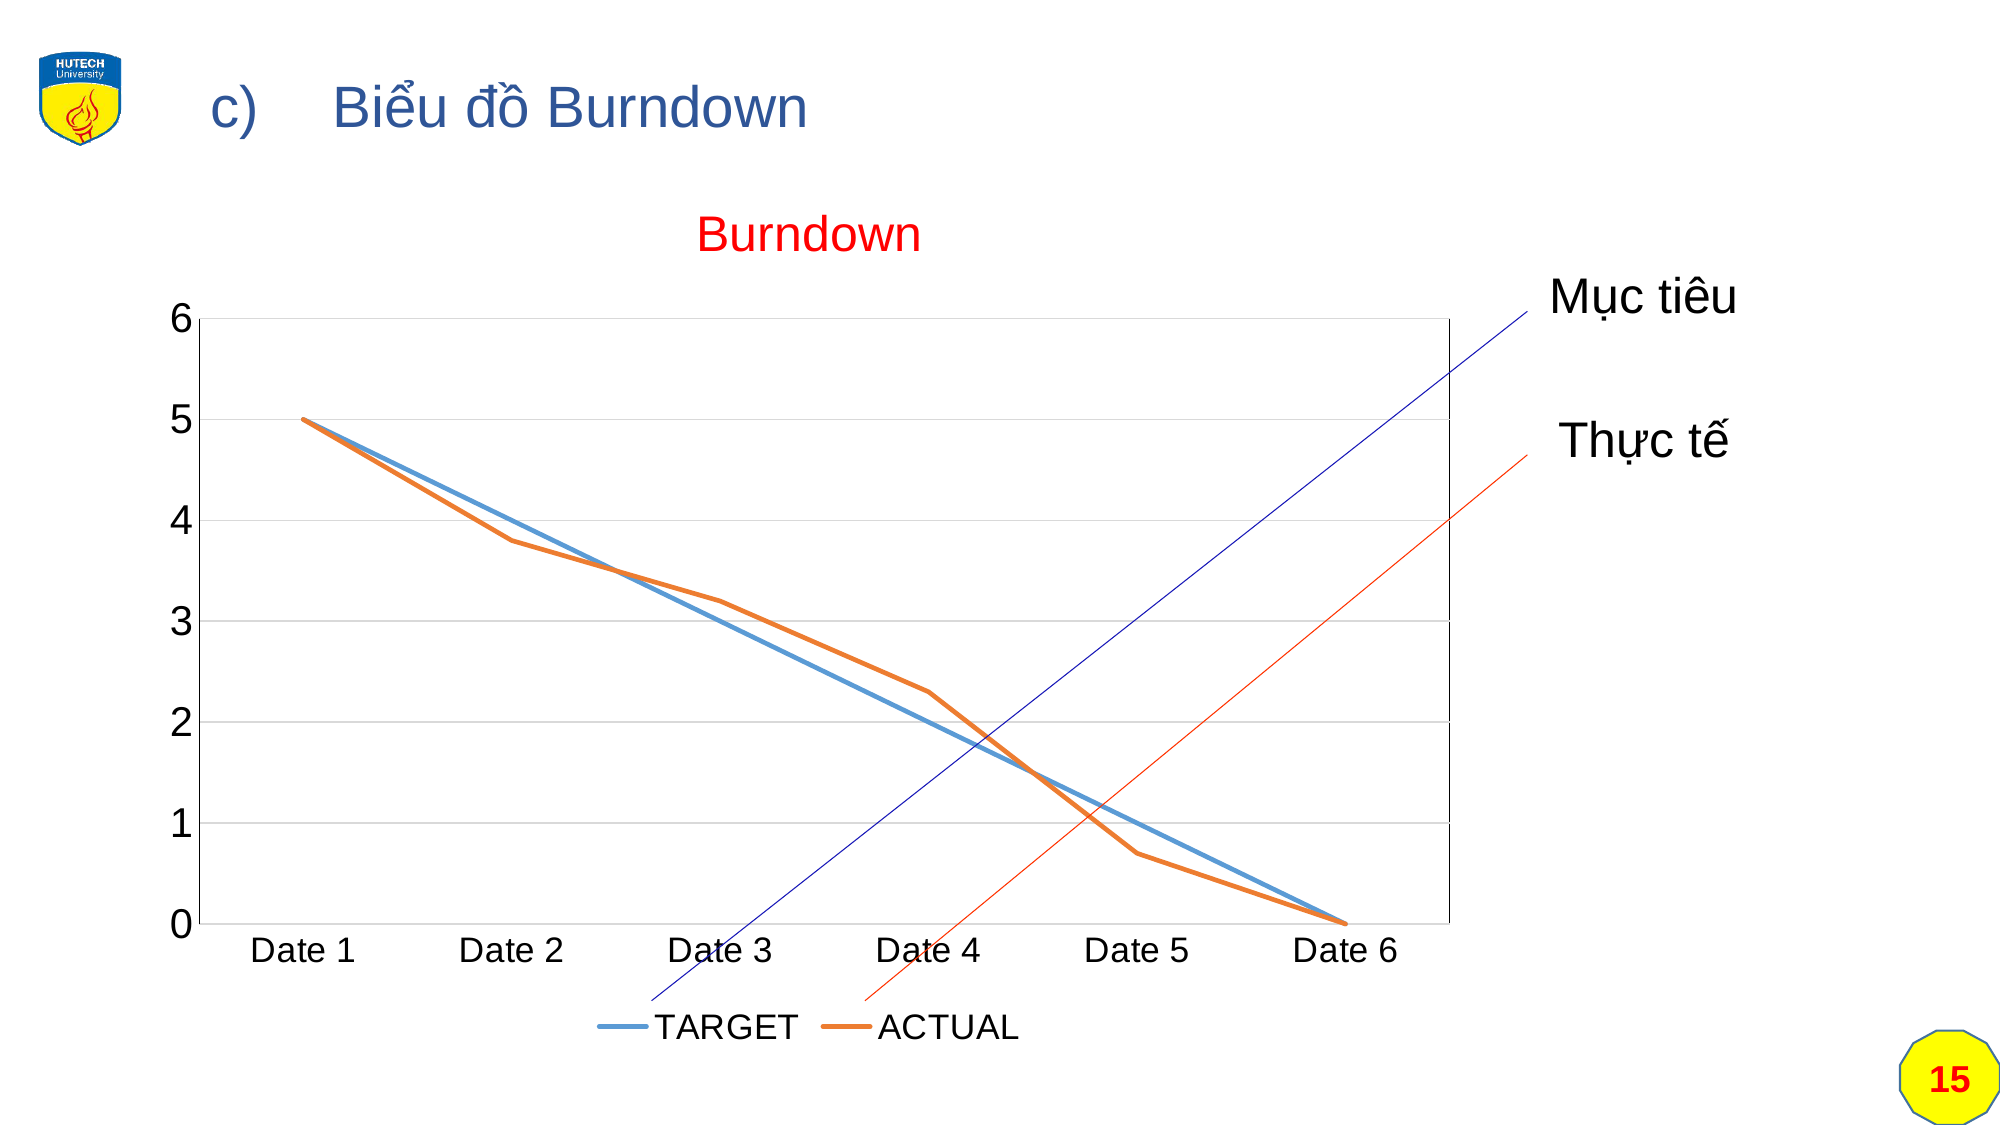

# Biểu đồ Burndown

[unsupported chart]

Mục tiêu
Thực tế
15